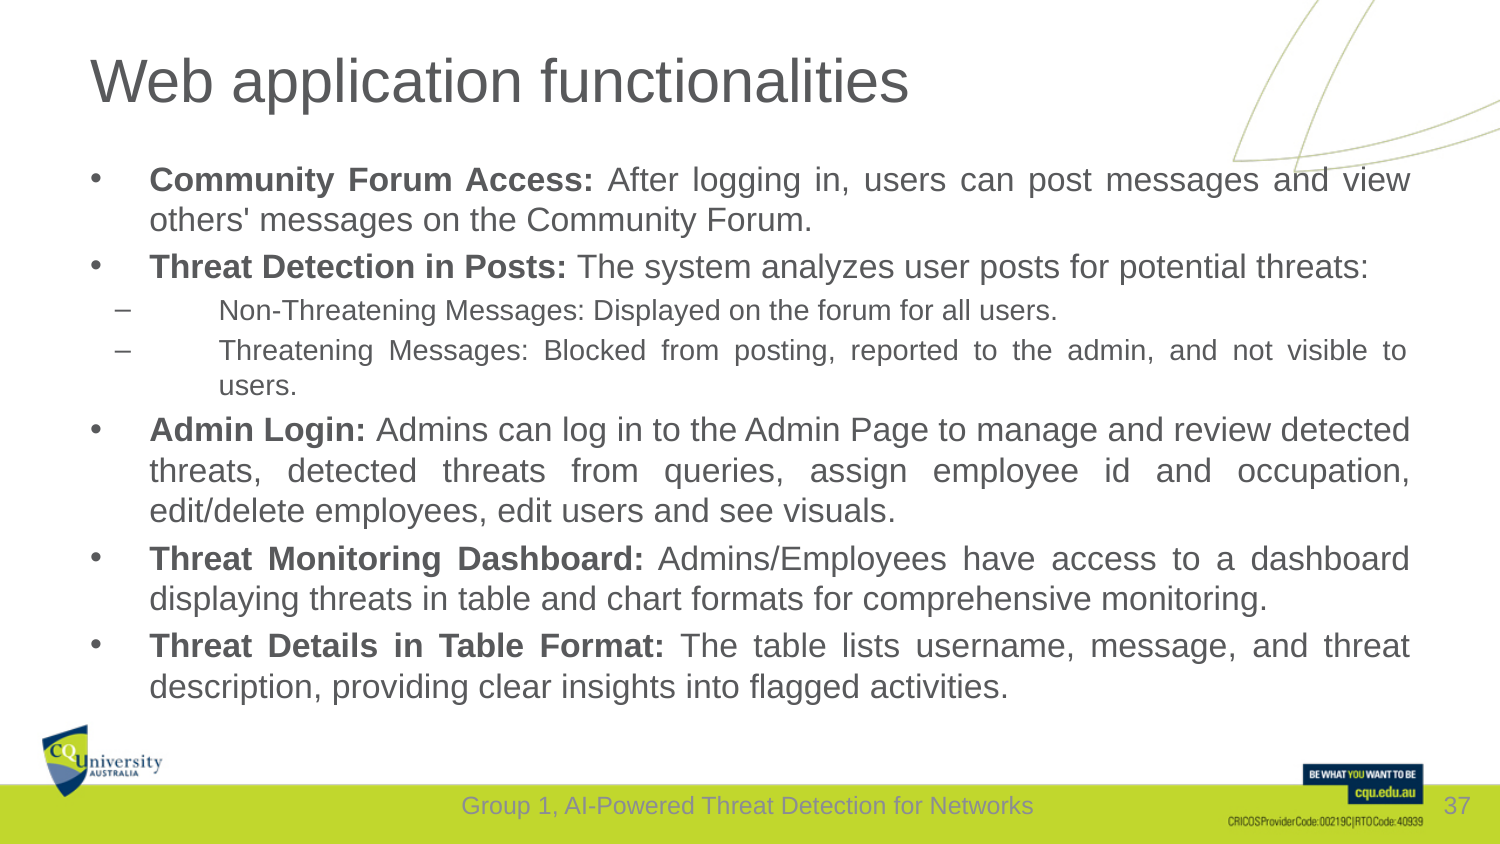

# Web application functionalities
Community Forum Access: After logging in, users can post messages and view others' messages on the Community Forum.
Threat Detection in Posts: The system analyzes user posts for potential threats:
Non-Threatening Messages: Displayed on the forum for all users.
Threatening Messages: Blocked from posting, reported to the admin, and not visible to users.
Admin Login: Admins can log in to the Admin Page to manage and review detected threats, detected threats from queries, assign employee id and occupation, edit/delete employees, edit users and see visuals.
Threat Monitoring Dashboard: Admins/Employees have access to a dashboard displaying threats in table and chart formats for comprehensive monitoring.
Threat Details in Table Format: The table lists username, message, and threat description, providing clear insights into flagged activities.
Group 1, AI-Powered Threat Detection for Networks
37